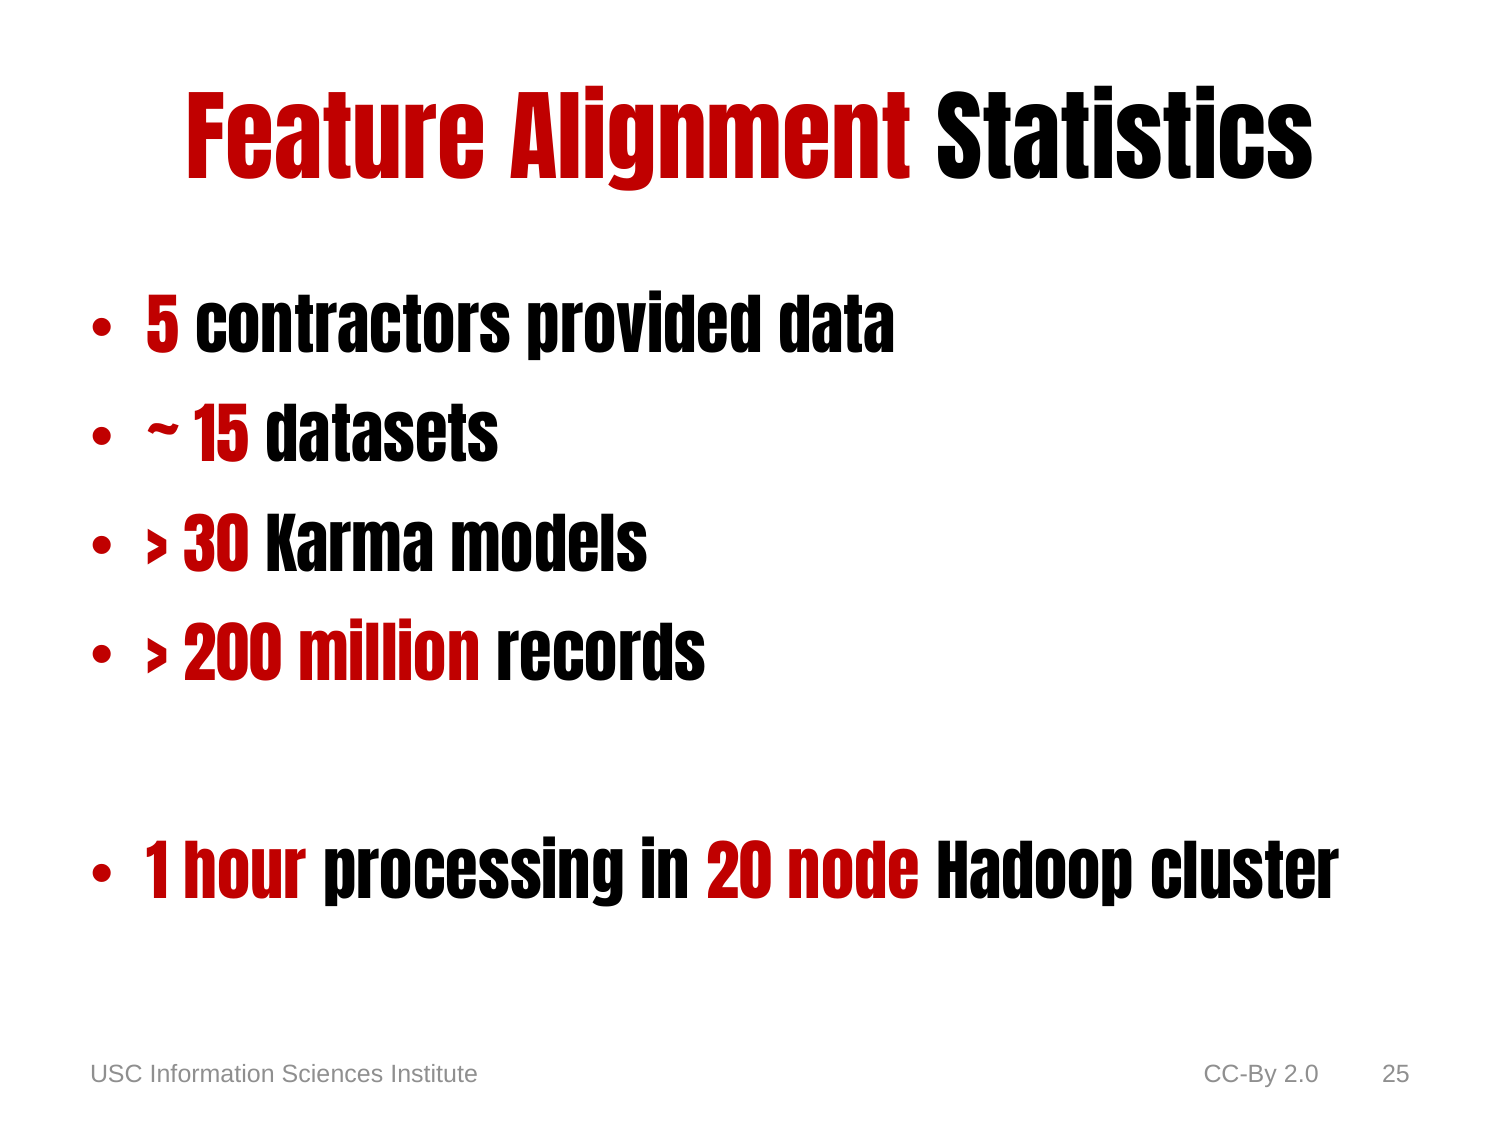

# Feature Alignment Statistics
5 contractors provided data
~ 15 datasets
> 30 Karma models
> 200 million records

1 hour processing in 20 node Hadoop cluster
USC Information Sciences Institute
CC-By 2.0         25